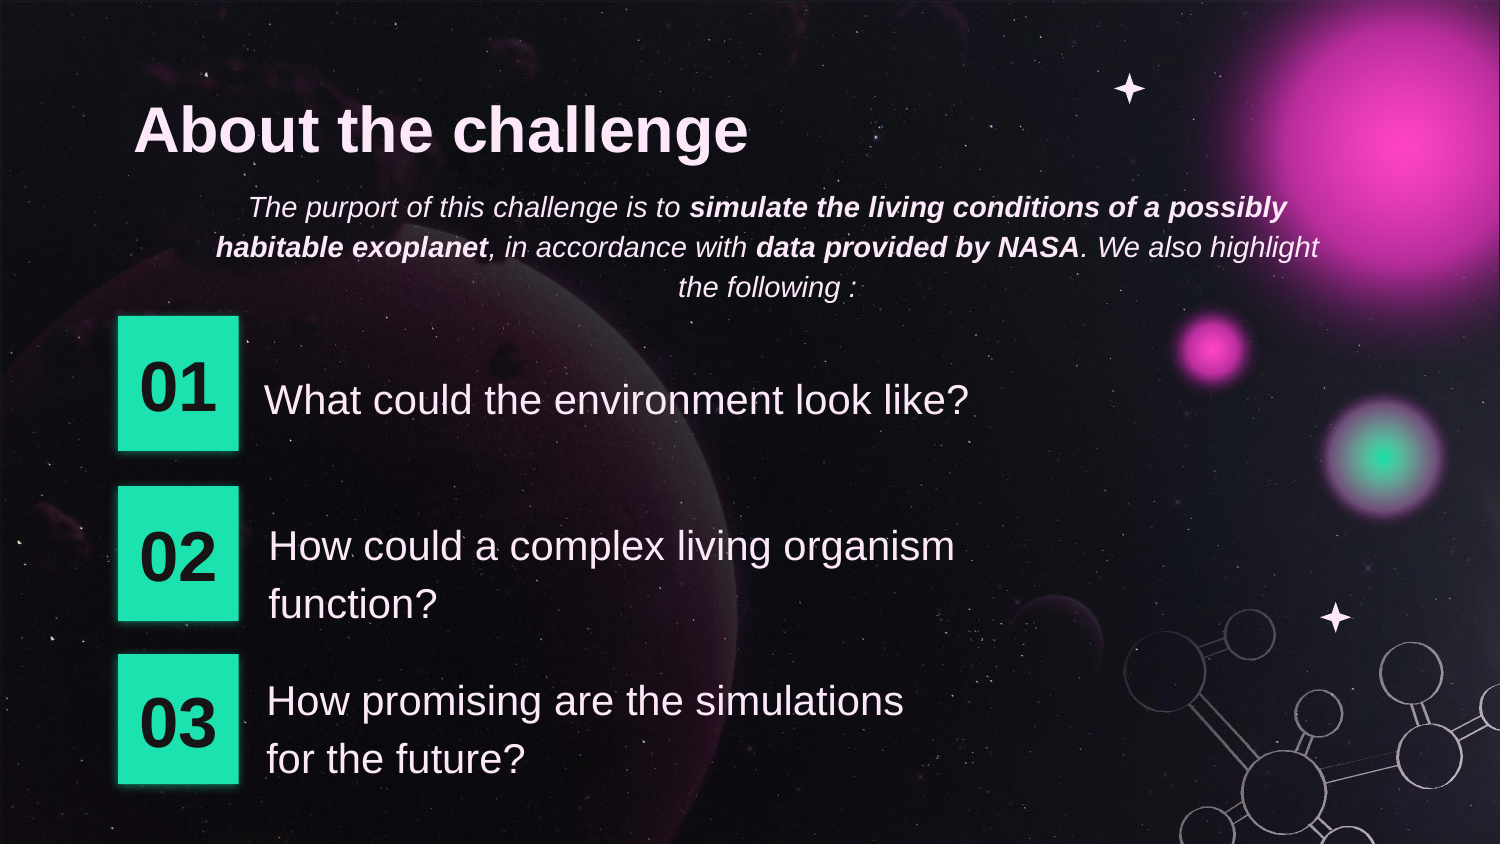

# About the challenge
The purport of this challenge is to simulate the living conditions of a possibly habitable exoplanet, in accordance with data provided by NASA. We also highlight the following :

01
What could the environment look like?
02
How could a complex living organism function?
03
How promising are the simulations for the future?